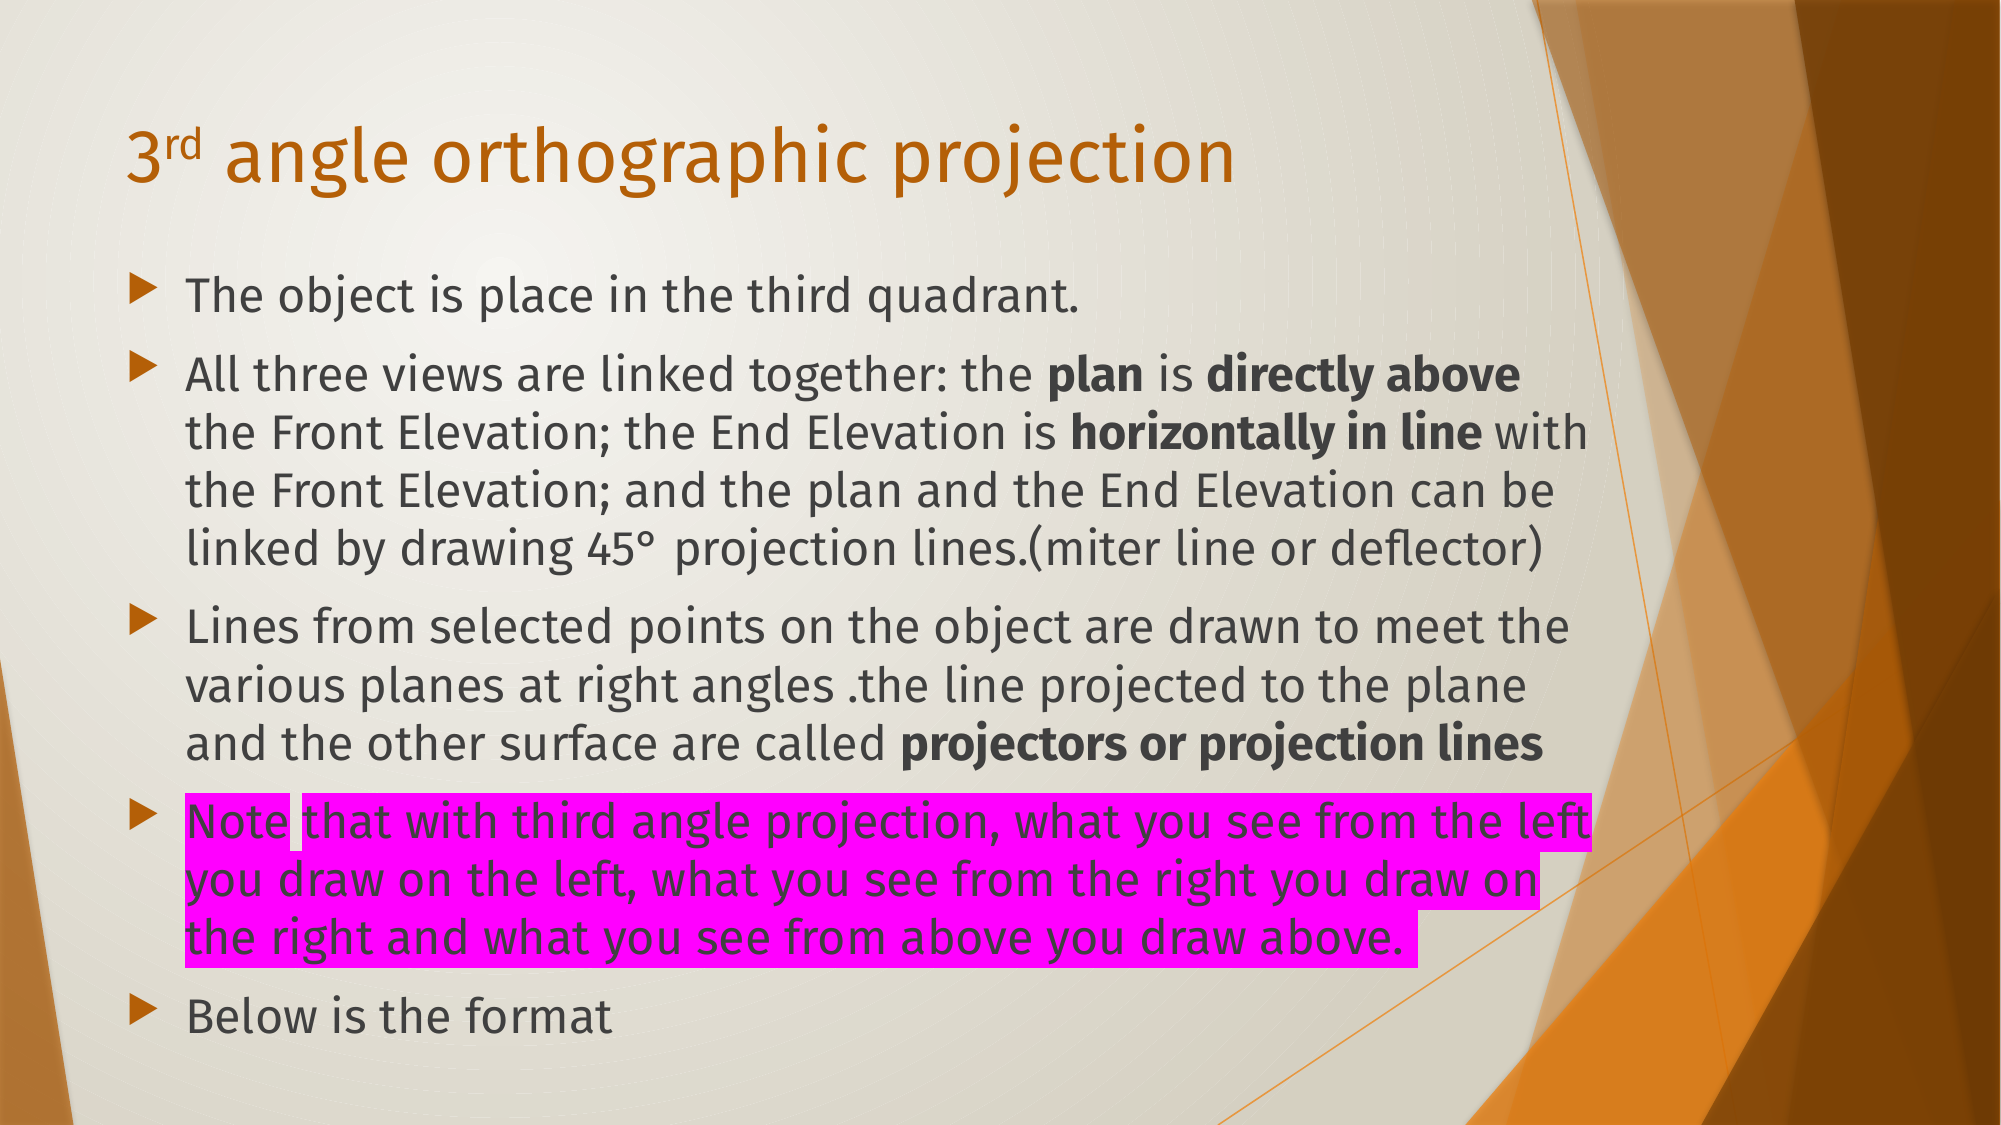

# 3rd angle orthographic projection
The object is place in the third quadrant.
All three views are linked together: the plan is directly above the Front Elevation; the End Elevation is horizontally in line with the Front Elevation; and the plan and the End Elevation can be linked by drawing 45° projection lines.(miter line or deflector)
Lines from selected points on the object are drawn to meet the various planes at right angles .the line projected to the plane and the other surface are called projectors or projection lines
Note that with third angle projection, what you see from the left you draw on the left, what you see from the right you draw on the right and what you see from above you draw above.
Below is the format